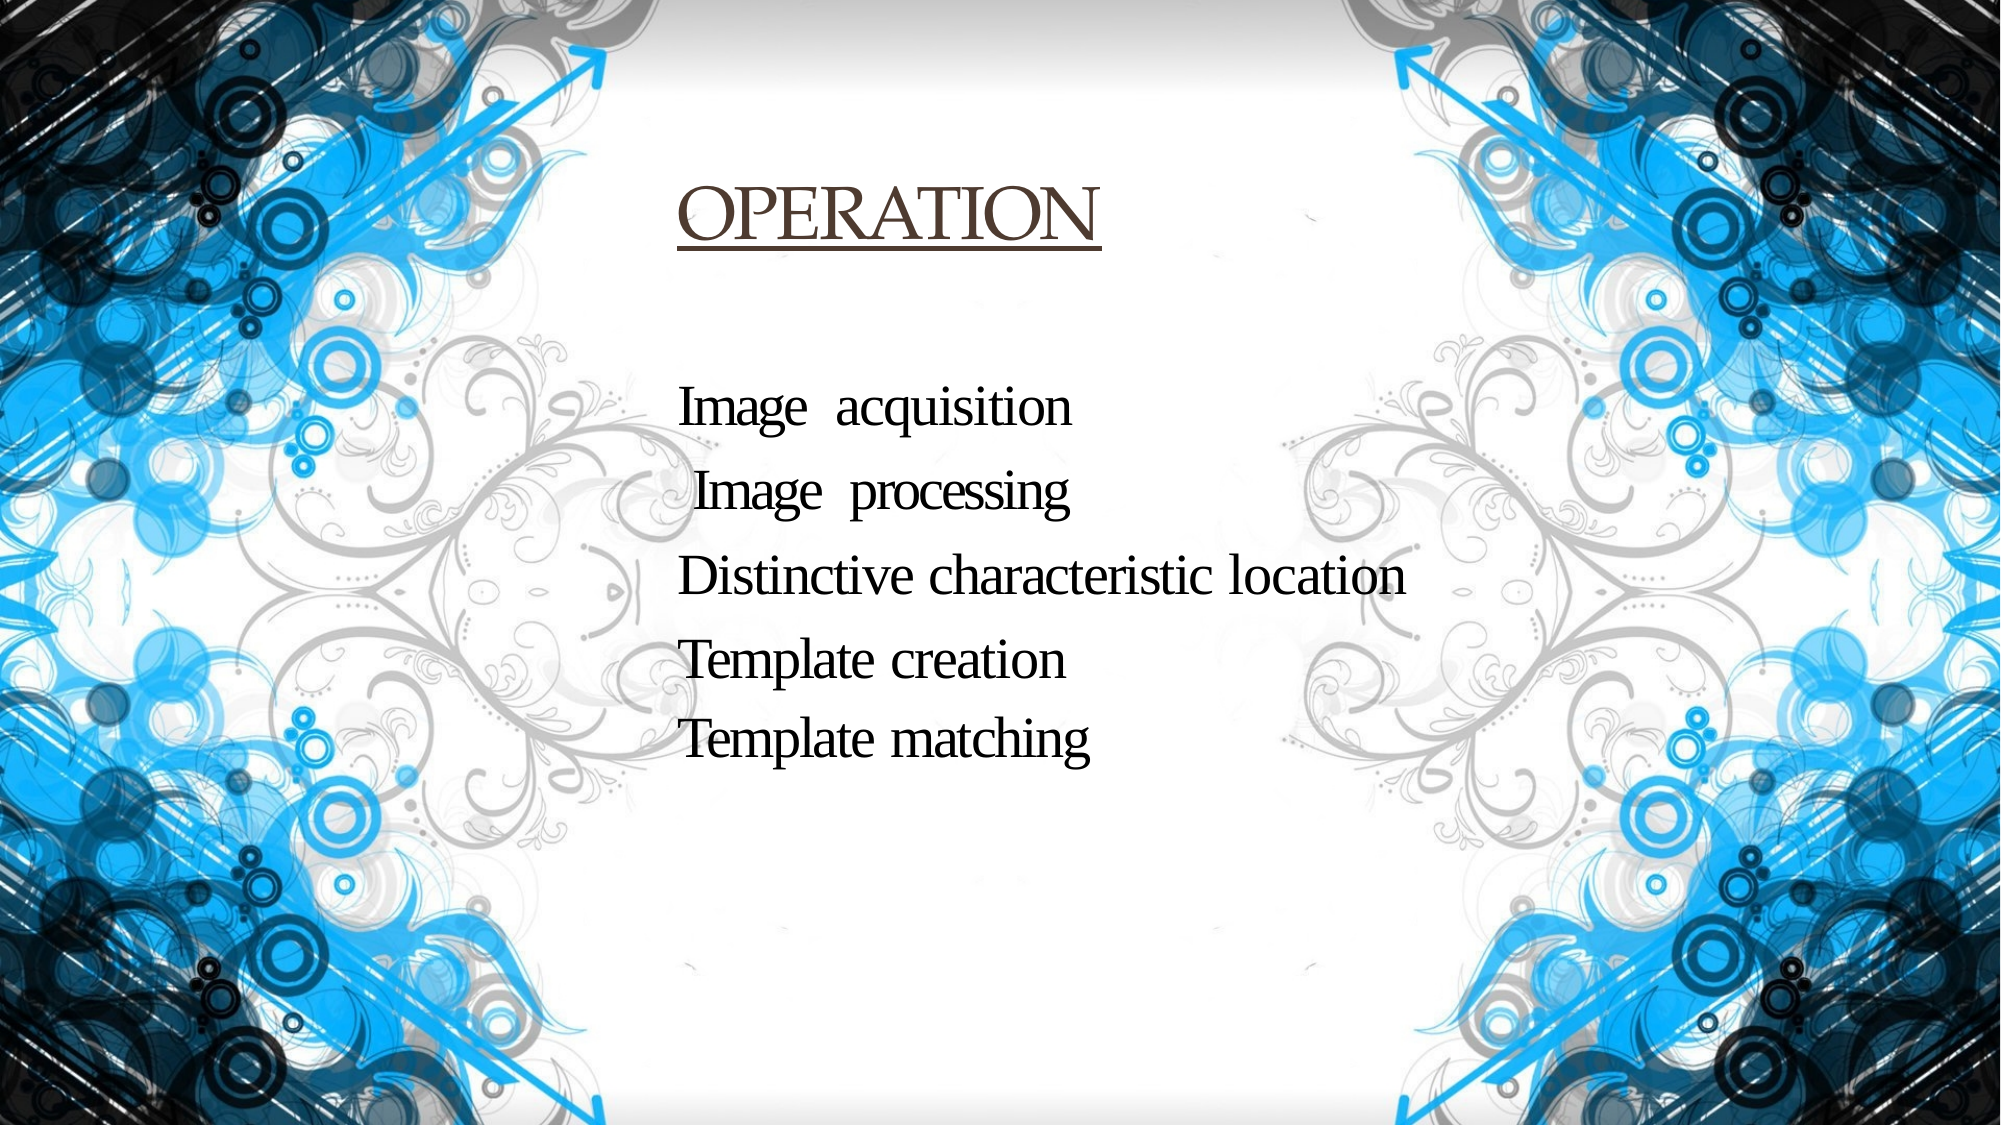

# OPERATION
Image  acquisition  Image  processing
Distinctive characteristic location  Template creation
Template matching
8